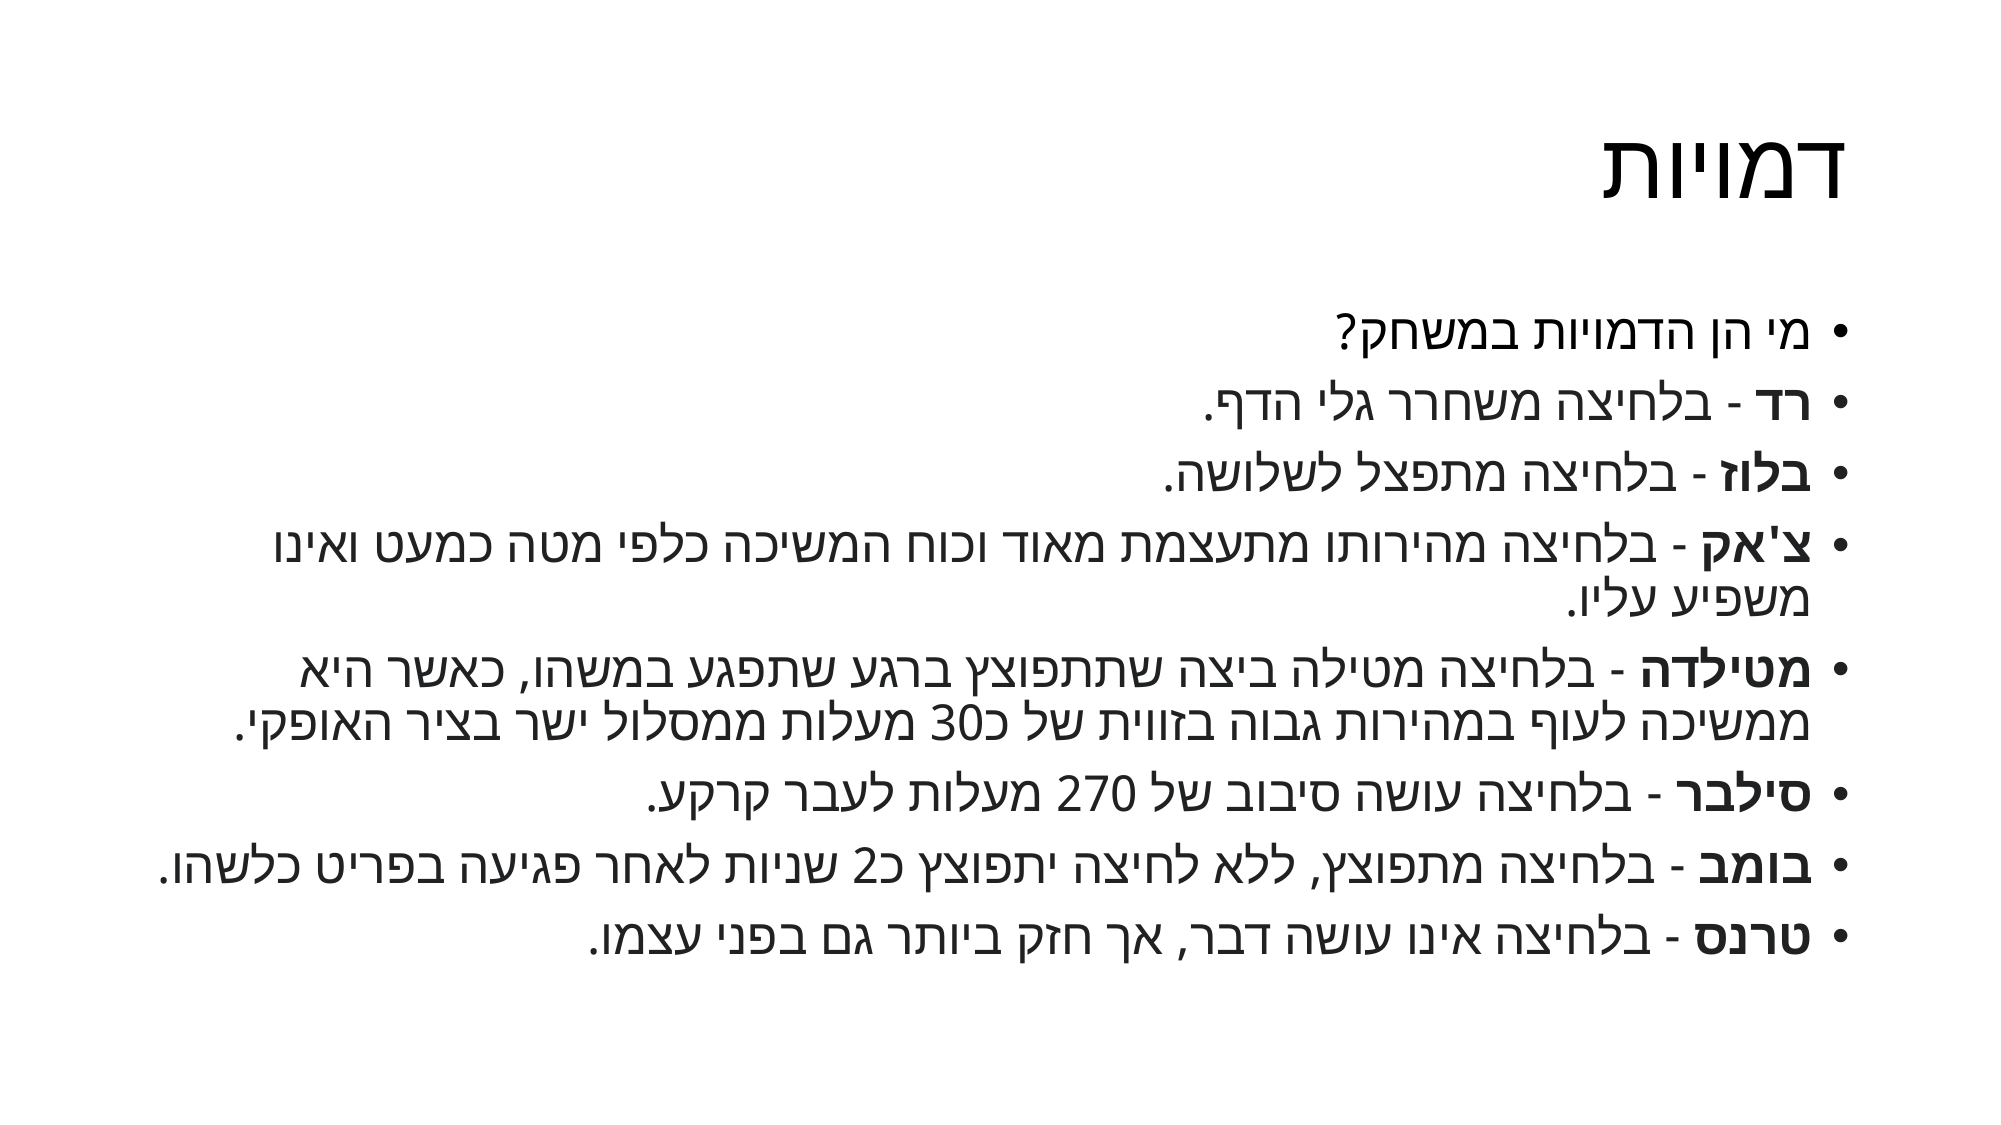

# דמויות
מי הן הדמויות במשחק?
רד - בלחיצה משחרר גלי הדף.
בלוז - בלחיצה מתפצל לשלושה.
צ'אק - בלחיצה מהירותו מתעצמת מאוד וכוח המשיכה כלפי מטה כמעט ואינו משפיע עליו.
מטילדה - בלחיצה מטילה ביצה שתתפוצץ ברגע שתפגע במשהו, כאשר היא ממשיכה לעוף במהירות גבוה בזווית של כ30 מעלות ממסלול ישר בציר האופקי.
סילבר - בלחיצה עושה סיבוב של 270 מעלות לעבר קרקע.
בומב - בלחיצה מתפוצץ, ללא לחיצה יתפוצץ כ2 שניות לאחר פגיעה בפריט כלשהו.
טרנס - בלחיצה אינו עושה דבר, אך חזק ביותר גם בפני עצמו.